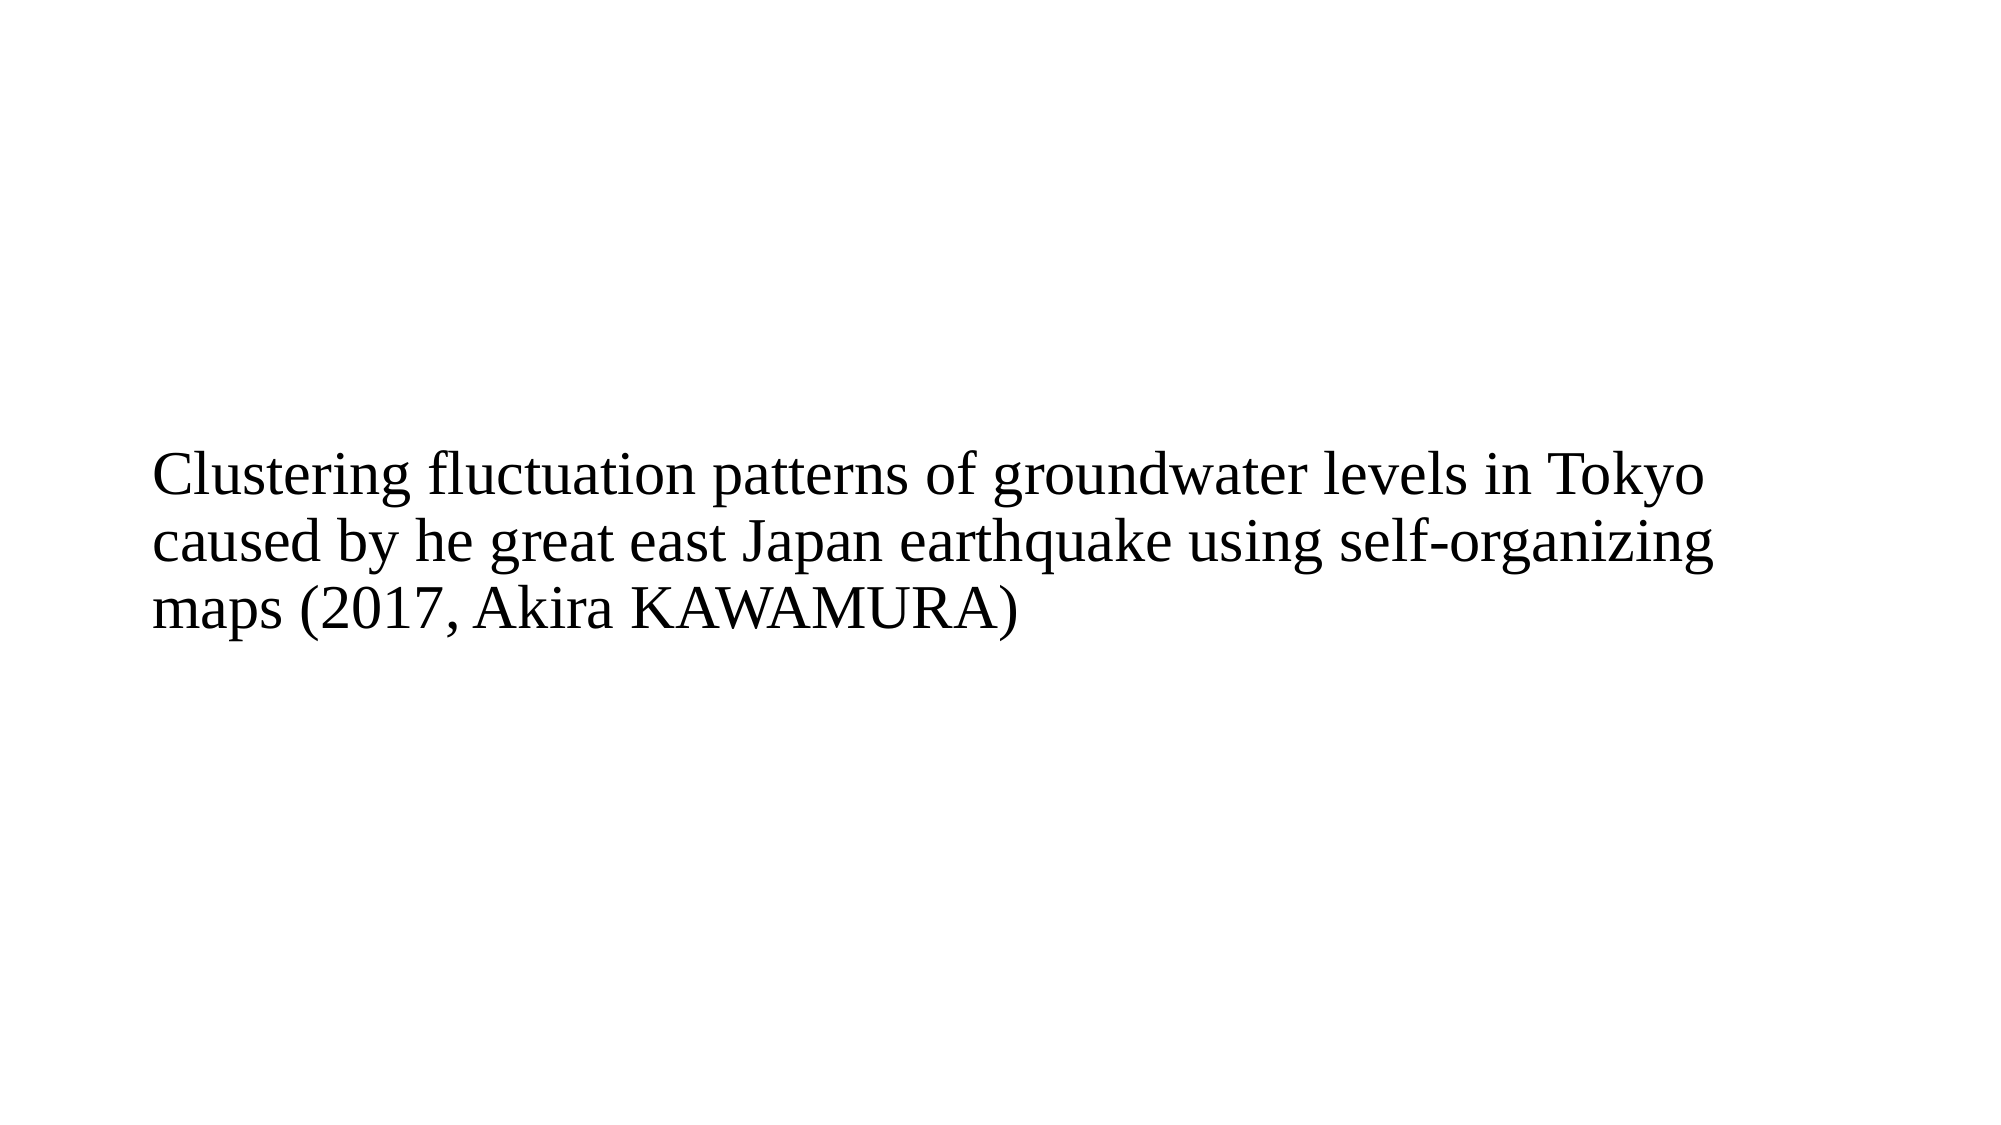

# Clustering fluctuation patterns of groundwater levels in Tokyo caused by he great east Japan earthquake using self-organizing maps (2017, Akira KAWAMURA)